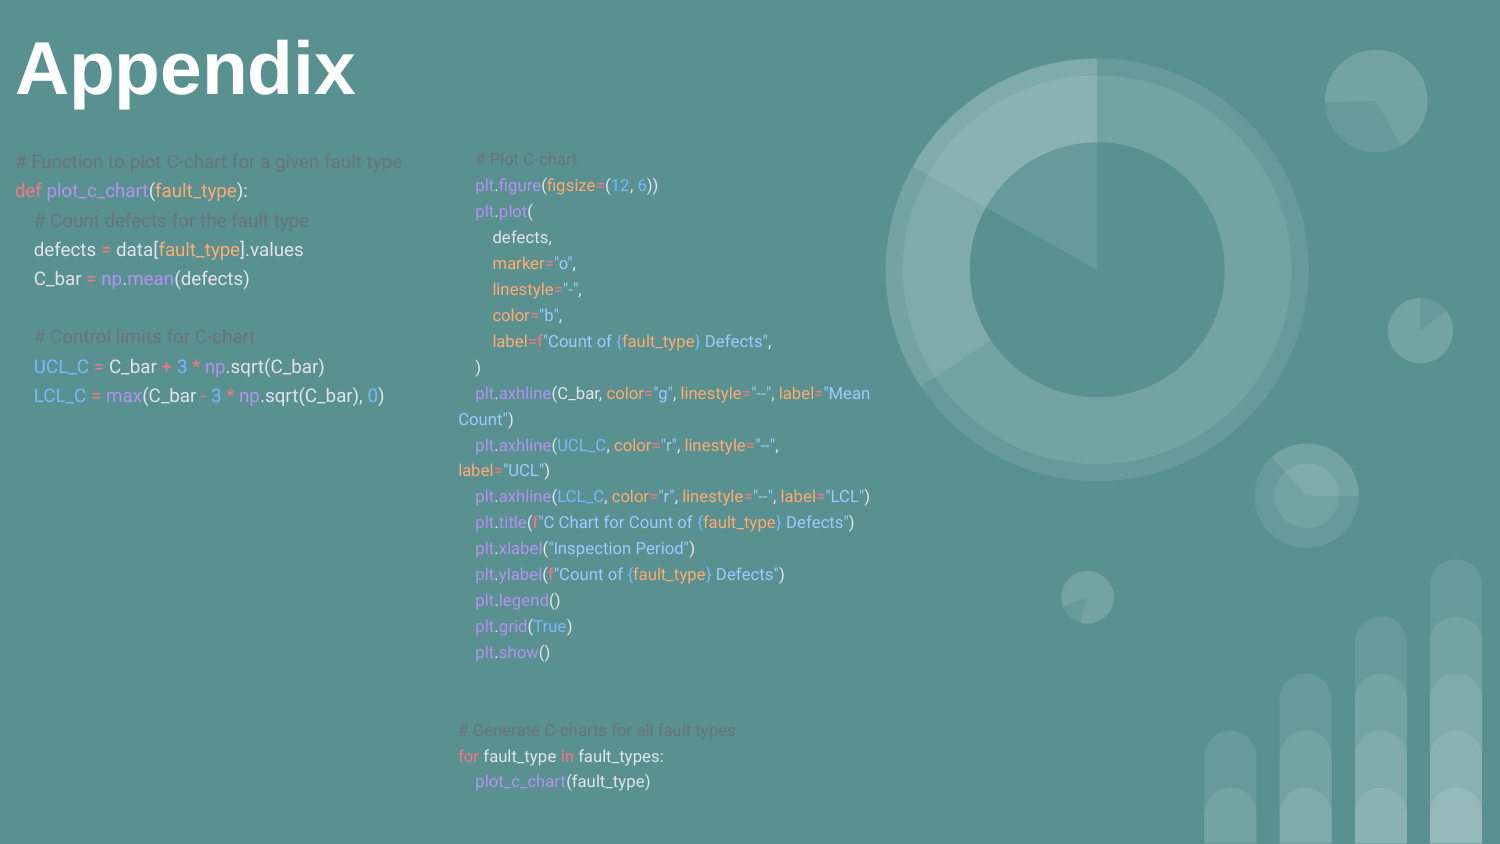

# Appendix
# Function to plot C-chart for a given fault type
def plot_c_chart(fault_type):
    # Count defects for the fault type
    defects = data[fault_type].values
    C_bar = np.mean(defects)

    # Control limits for C-chart
    UCL_C = C_bar + 3 * np.sqrt(C_bar)
    LCL_C = max(C_bar - 3 * np.sqrt(C_bar), 0)

    # Plot C-chart
    plt.figure(figsize=(12, 6))
    plt.plot(
        defects,
        marker="o",
        linestyle="-",
        color="b",
        label=f"Count of {fault_type} Defects",
    )
    plt.axhline(C_bar, color="g", linestyle="--", label="Mean Count")
    plt.axhline(UCL_C, color="r", linestyle="--", label="UCL")
    plt.axhline(LCL_C, color="r", linestyle="--", label="LCL")
    plt.title(f"C Chart for Count of {fault_type} Defects")
    plt.xlabel("Inspection Period")
    plt.ylabel(f"Count of {fault_type} Defects")
    plt.legend()
    plt.grid(True)
    plt.show()

# Generate C-charts for all fault types
for fault_type in fault_types:
    plot_c_chart(fault_type)